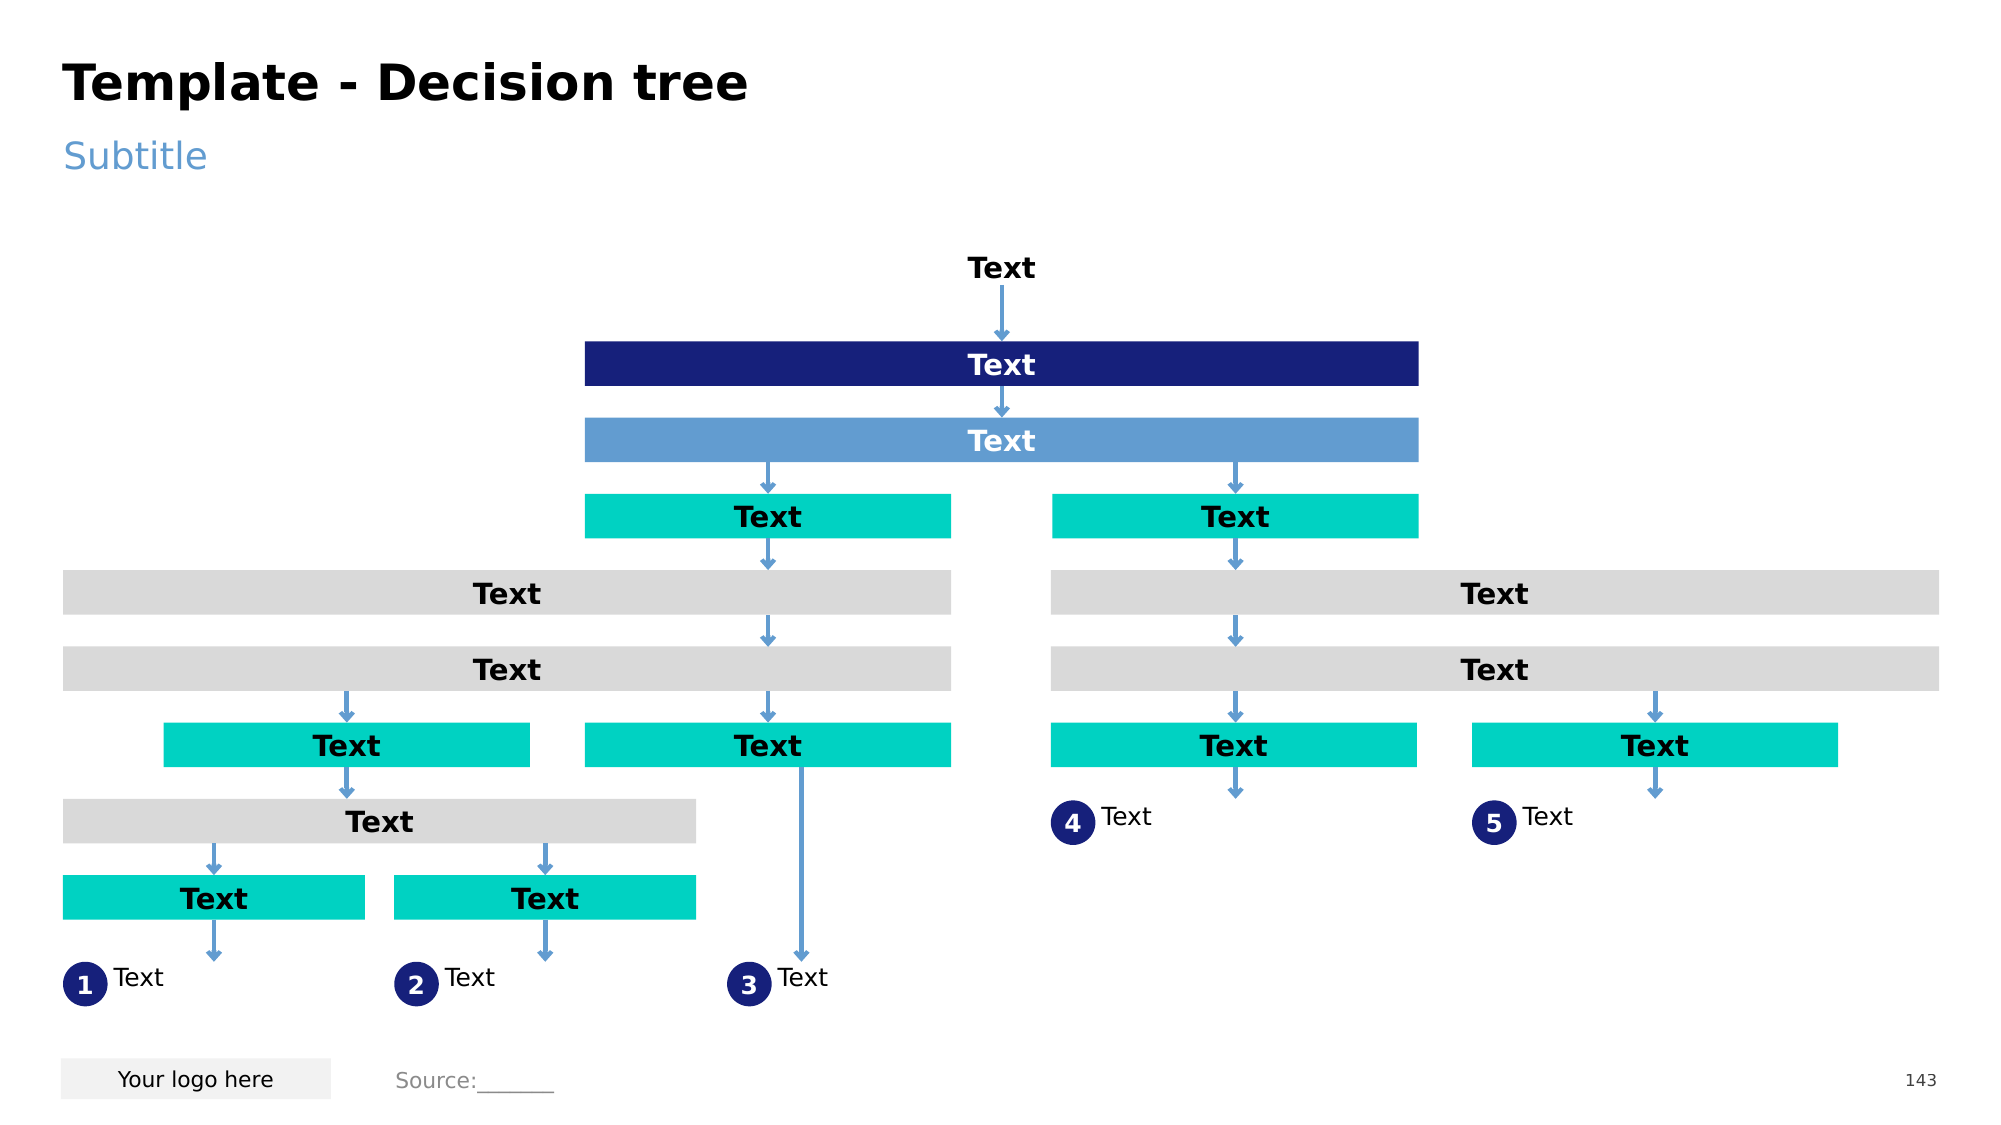

# Template - Decision tree
Subtitle
Text
Text
Text
Text
Text
Text
Text
Text
Text
Text
Text
Text
Text
Text
4
Text
5
Text
Text
Text
1
Text
2
Text
3
Text
Source:_______